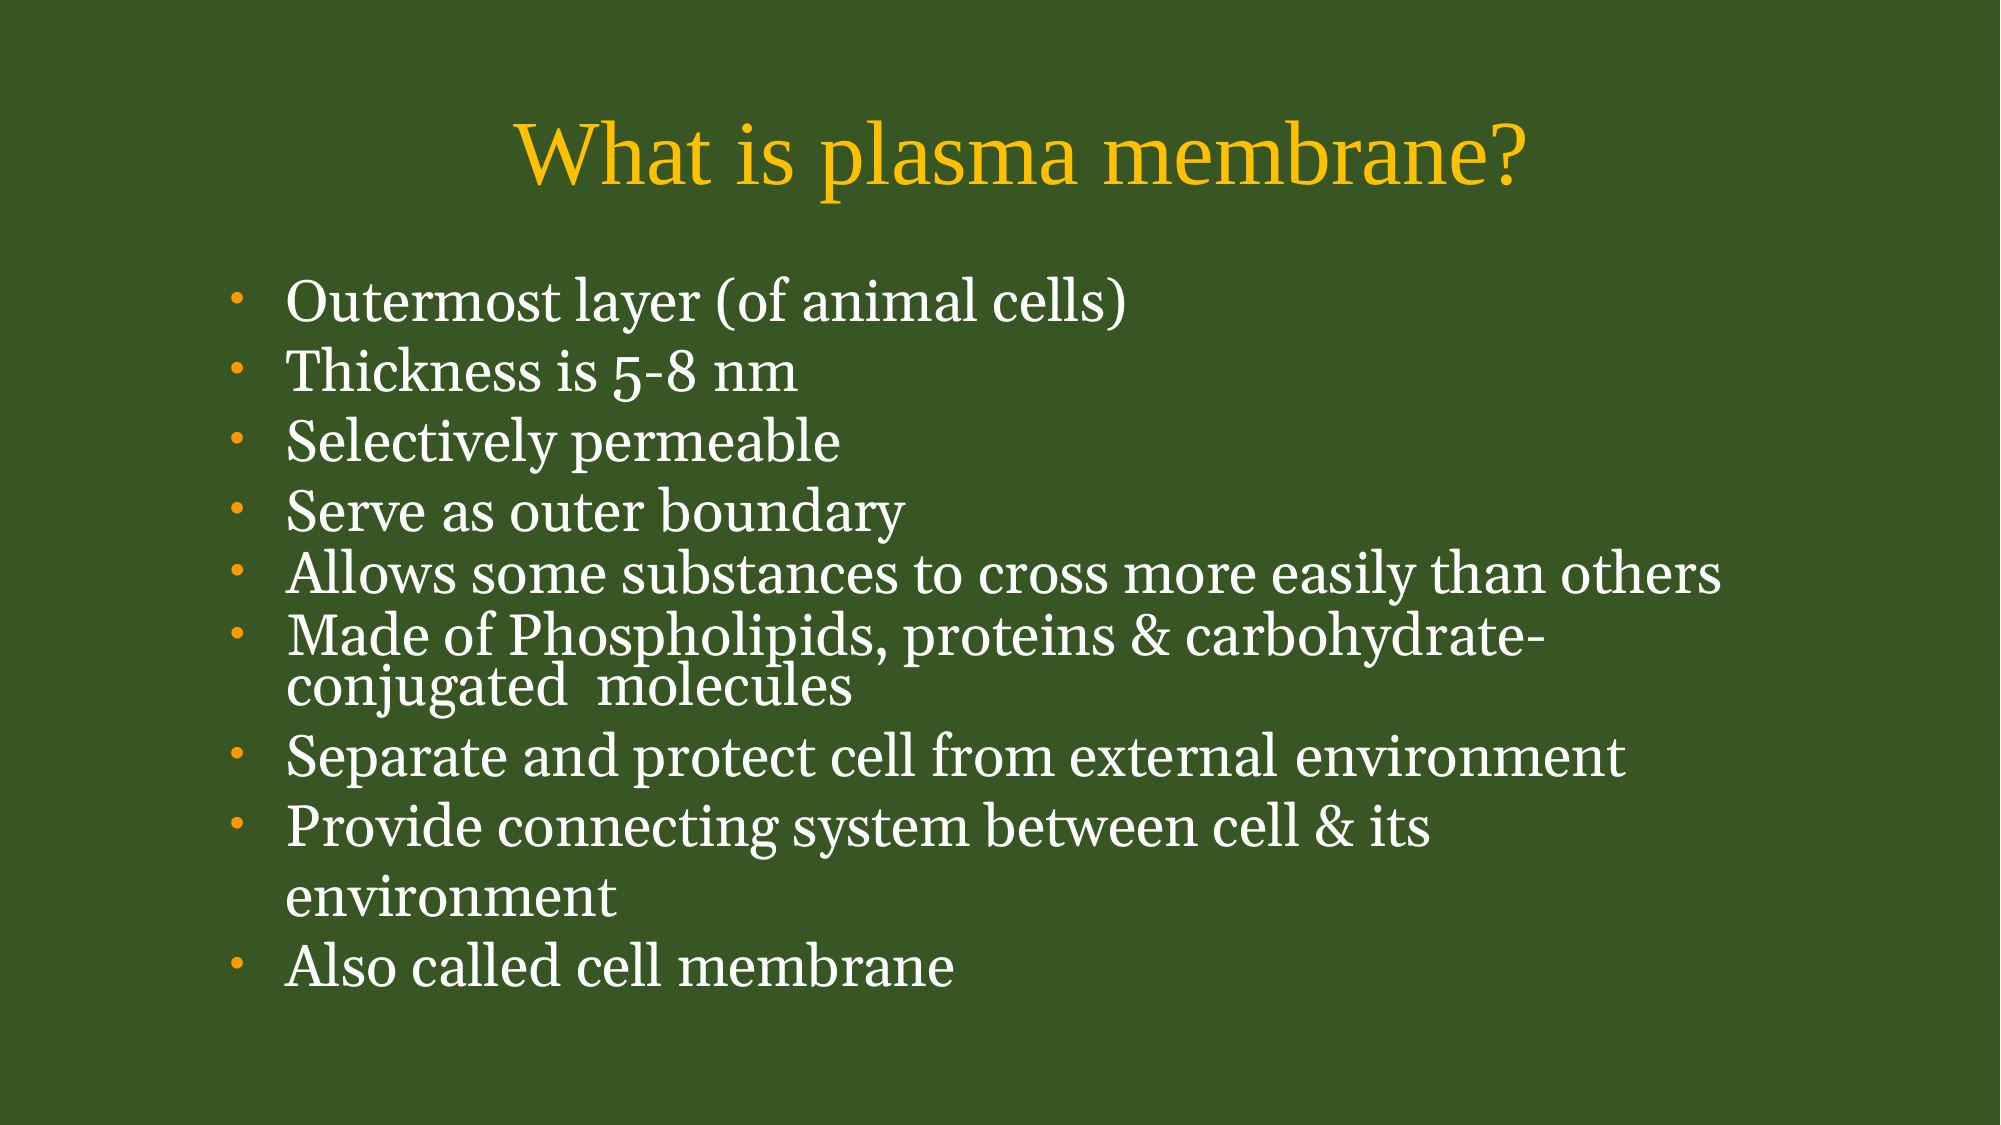

# What is plasma membrane?
Outermost layer (of animal cells)
Thickness is 5-8 nm
Selectively permeable
Serve as outer boundary
Allows some substances to cross more easily than others
Made of Phospholipids, proteins & carbohydrate-conjugated  molecules
Separate and protect cell from external environment
Provide connecting system between cell & its environment
Also called cell membrane